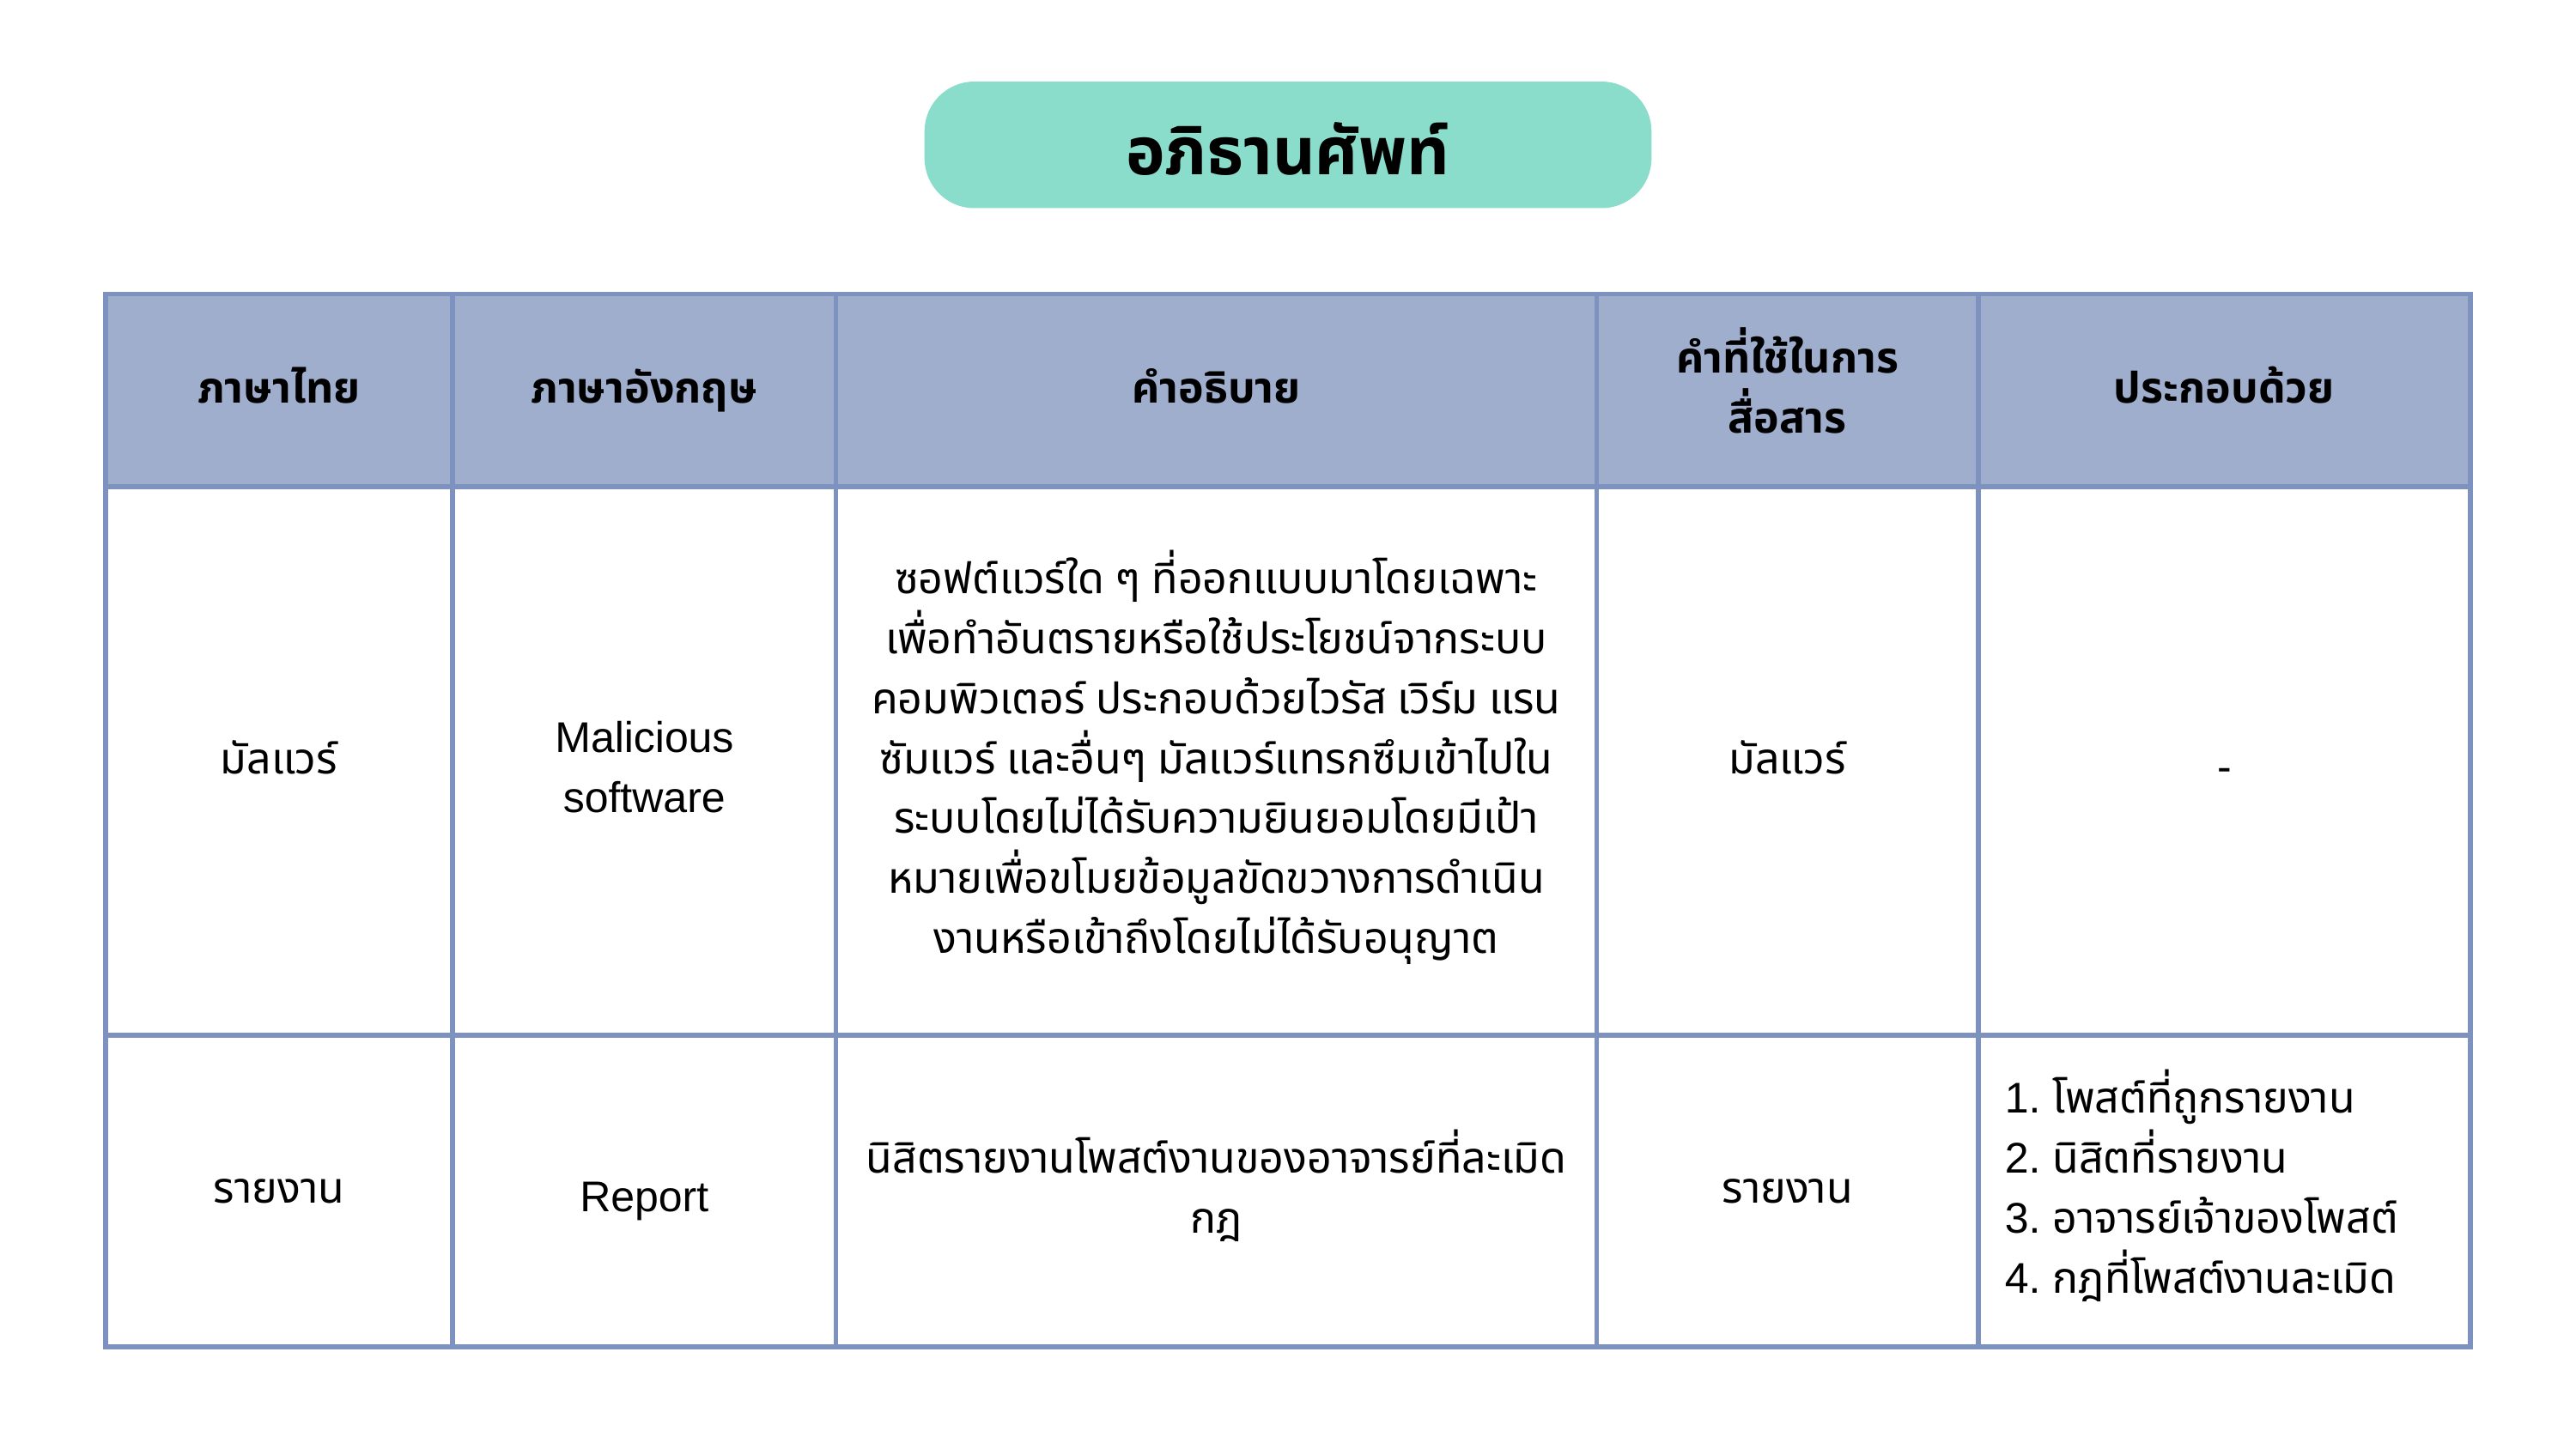

อภิธานศัพท์
| ภาษาไทย | ภาษาอังกฤษ | คำอธิบาย | คำที่ใช้ในการสื่อสาร | ประกอบด้วย |
| --- | --- | --- | --- | --- |
| มัลแวร์ | Malicious software | ซอฟต์แวร์ใด ๆ ที่ออกแบบมาโดยเฉพาะเพื่อทําอันตรายหรือใช้ประโยชน์จากระบบคอมพิวเตอร์ ประกอบด้วยไวรัส เวิร์ม แรนซัมแวร์ และอื่นๆ มัลแวร์แทรกซึมเข้าไปในระบบโดยไม่ได้รับความยินยอมโดยมีเป้าหมายเพื่อขโมยข้อมูลขัดขวางการดําเนินงานหรือเข้าถึงโดยไม่ได้รับอนุญาต | มัลแวร์ | - |
| รายงาน | Report | นิสิตรายงานโพสต์งานของอาจารย์ที่ละเมิดกฎ | รายงาน | 1. โพสต์ที่ถูกรายงาน 2. นิสิตที่รายงาน 3. อาจารย์เจ้าของโพสต์ 4. กฎที่โพสต์งานละเมิด |